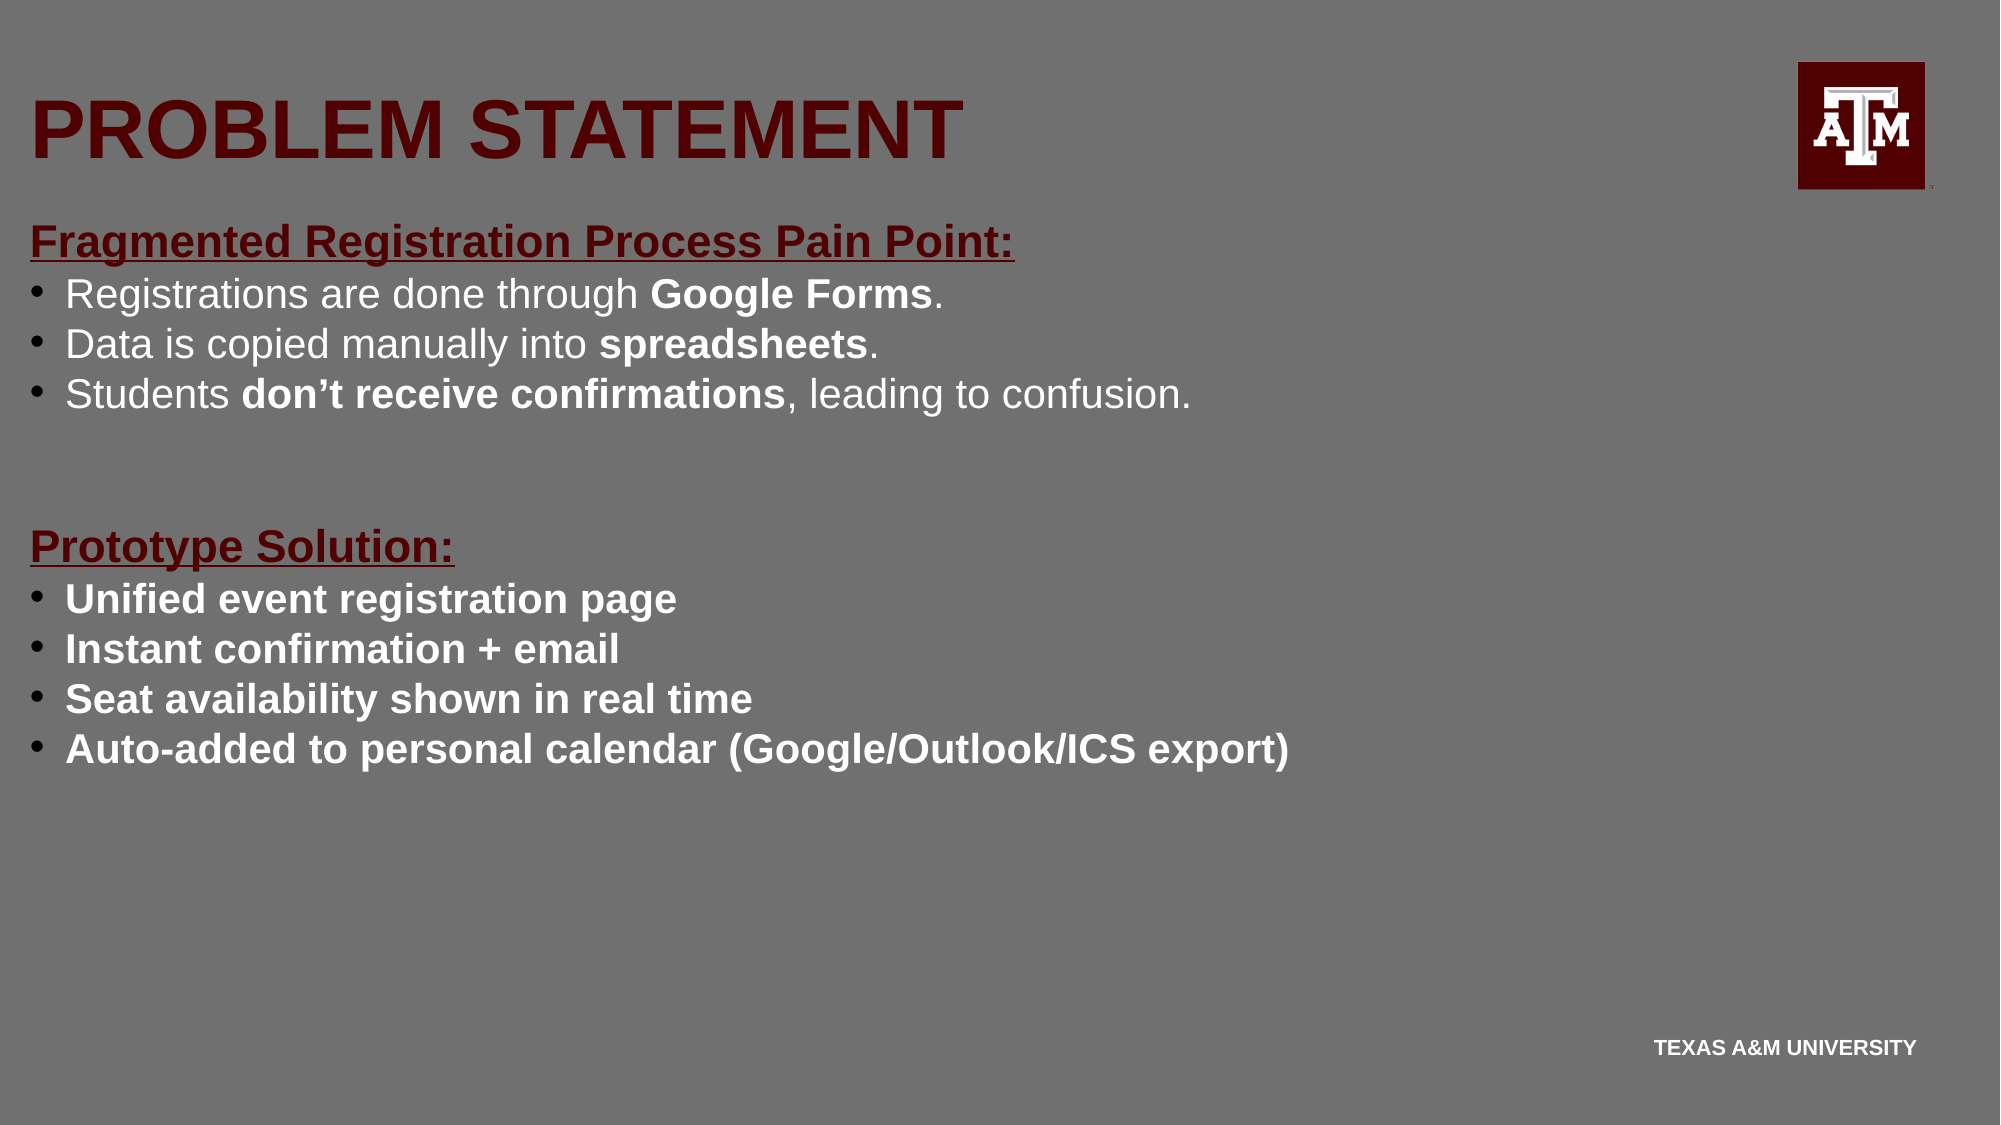

# PROBLEM STATEMENT
Fragmented Registration Process Pain Point:
Registrations are done through Google Forms.
Data is copied manually into spreadsheets.
Students don’t receive confirmations, leading to confusion.
Prototype Solution:
Unified event registration page
Instant confirmation + email
Seat availability shown in real time
Auto-added to personal calendar (Google/Outlook/ICS export)